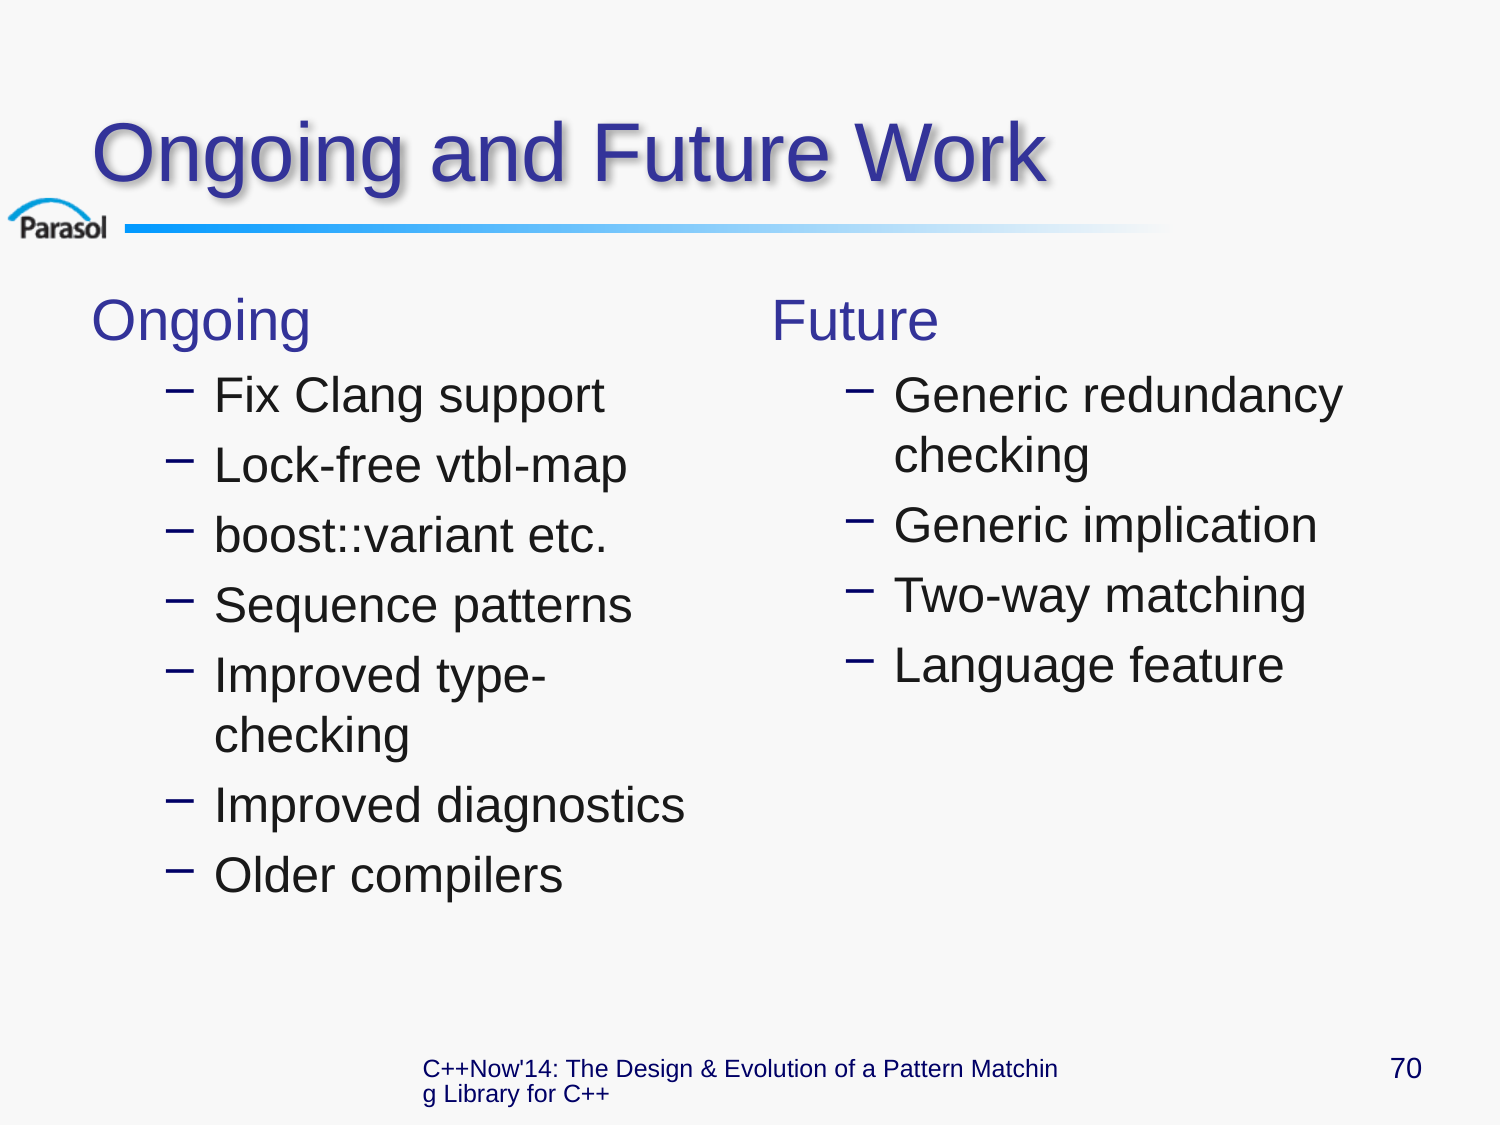

# Ongoing and Future Work
Ongoing
Fix Clang support
Lock-free vtbl-map
boost::variant etc.
Sequence patterns
Improved type-checking
Improved diagnostics
Older compilers

Future
Generic redundancy checking
Generic implication
Two-way matching
Language feature
C++Now'14: The Design & Evolution of a Pattern Matching Library for C++
70